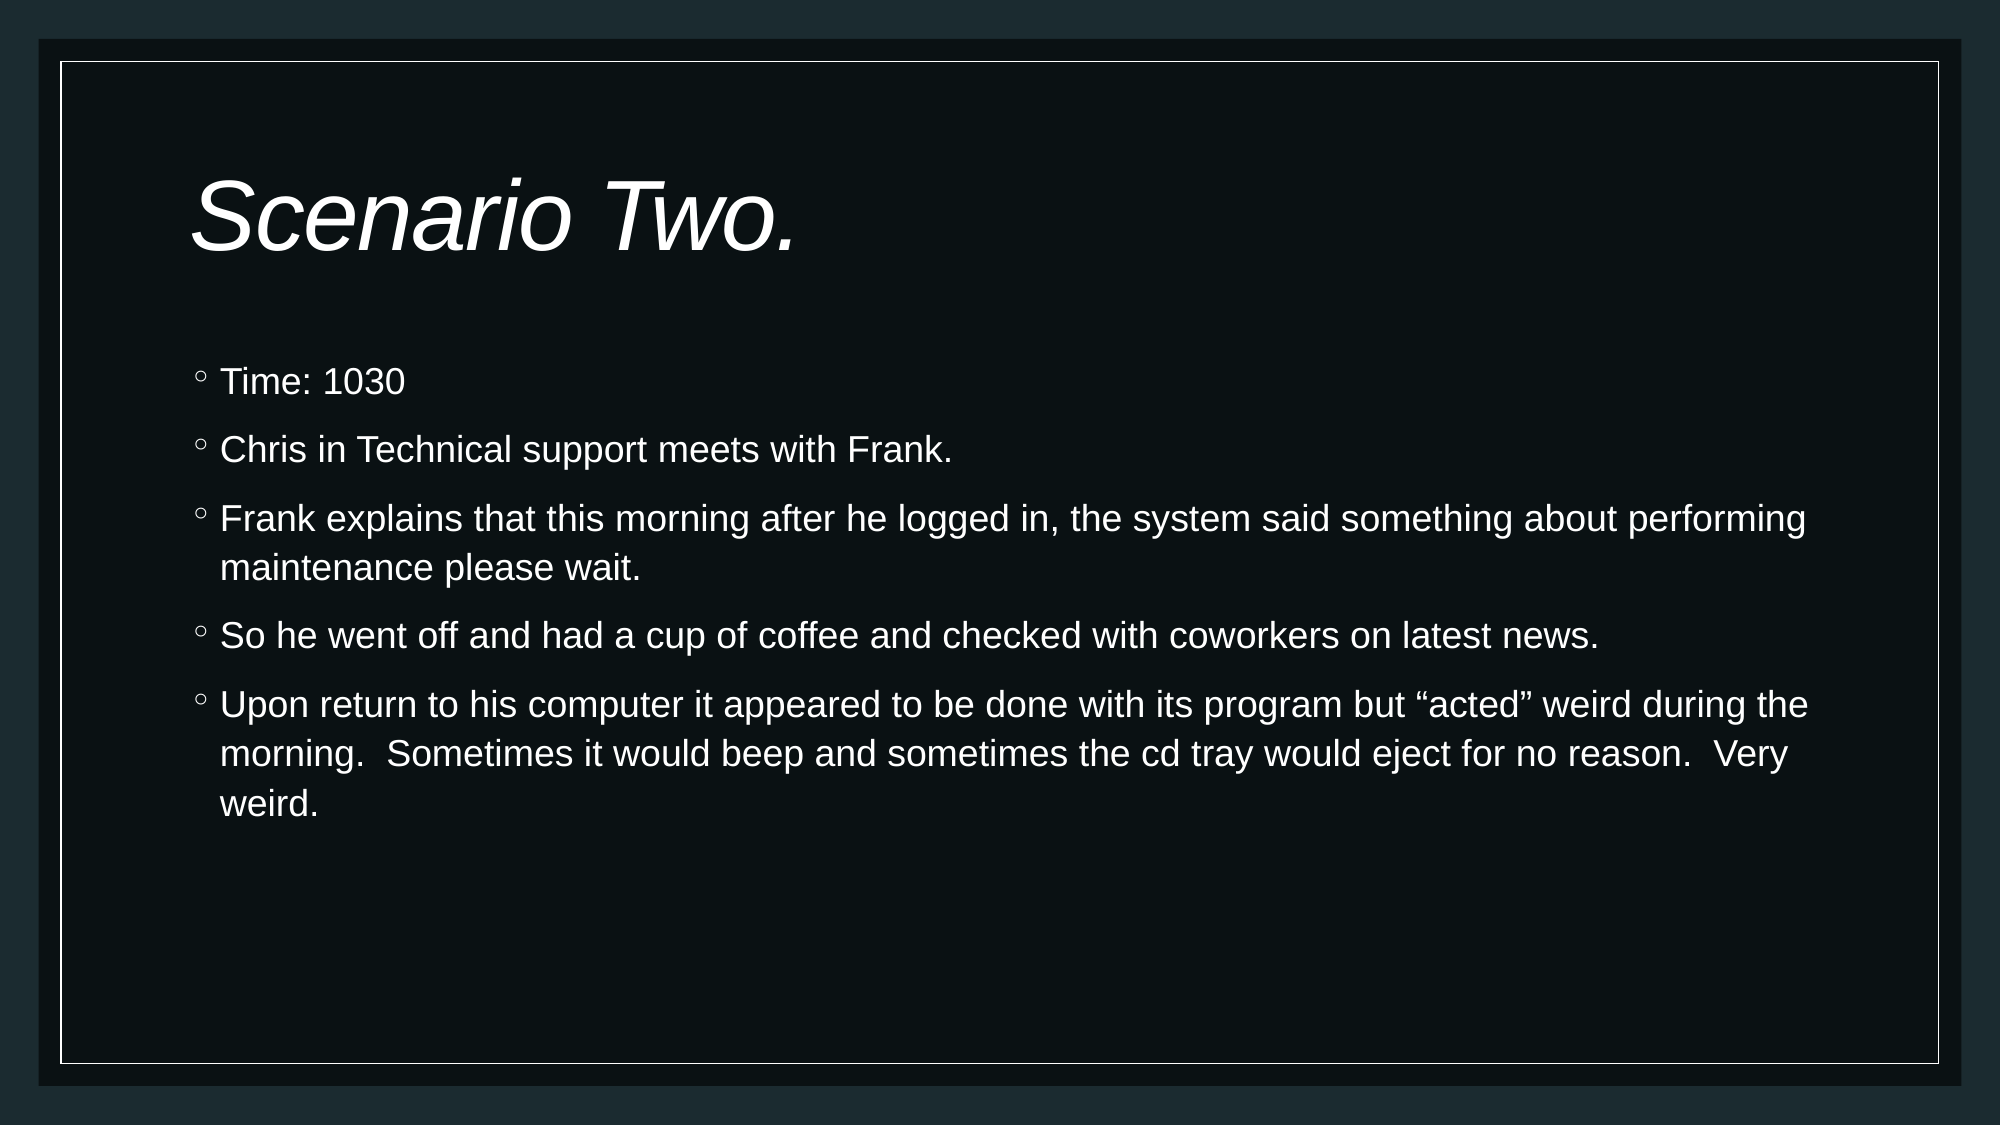

# Scenario Two.
Time: 1030
Chris in Technical support meets with Frank.
Frank explains that this morning after he logged in, the system said something about performing maintenance please wait.
So he went off and had a cup of coffee and checked with coworkers on latest news.
Upon return to his computer it appeared to be done with its program but “acted” weird during the morning.  Sometimes it would beep and sometimes the cd tray would eject for no reason.  Very weird.